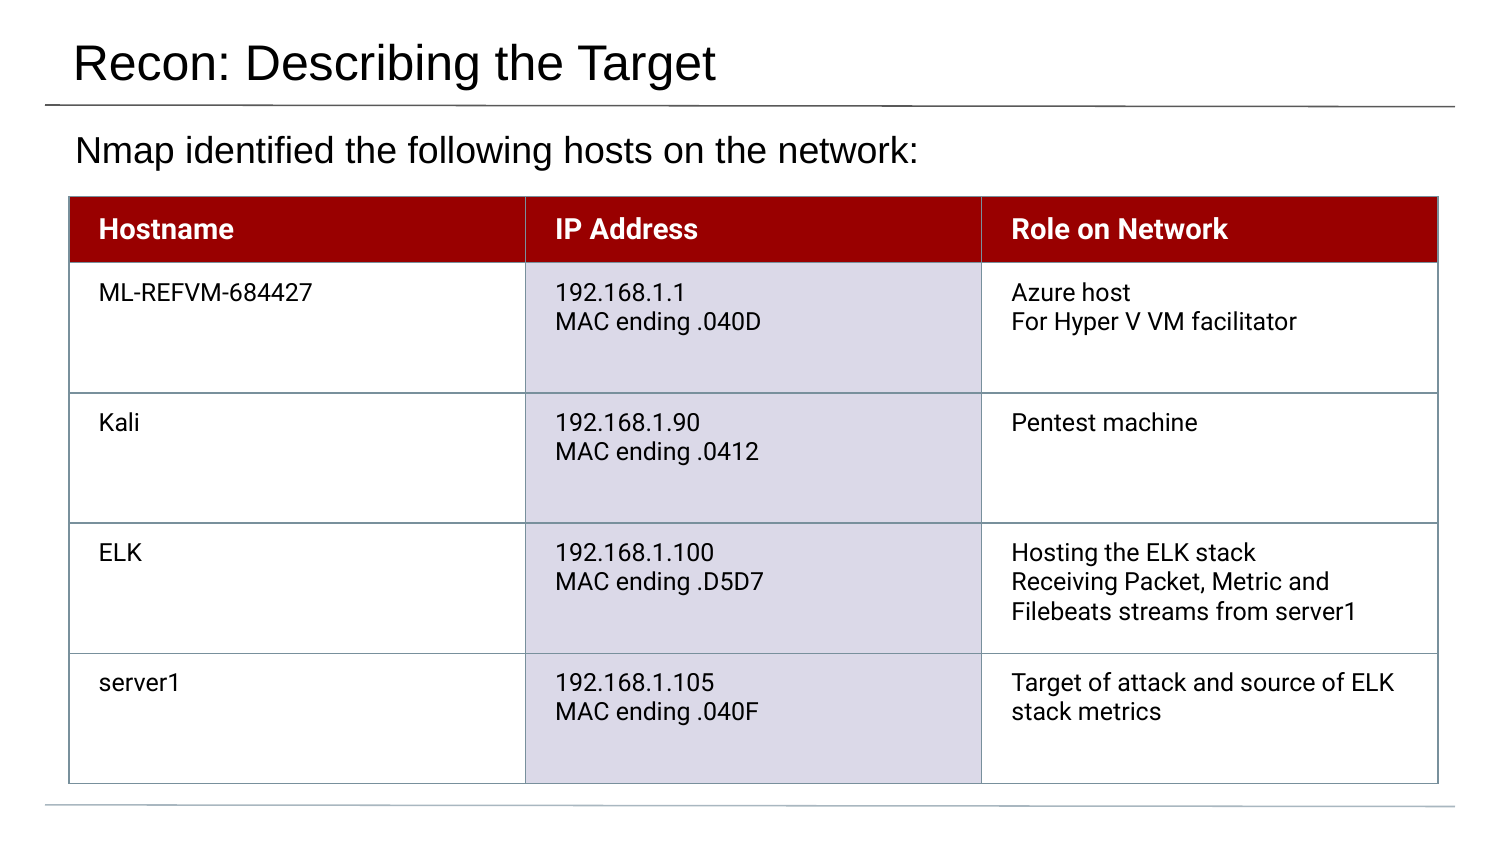

# Recon: Describing the Target
Nmap identified the following hosts on the network:
| Hostname | IP Address | Role on Network |
| --- | --- | --- |
| ML-REFVM-684427 | 192.168.1.1 MAC ending .040D | Azure host For Hyper V VM facilitator |
| Kali | 192.168.1.90 MAC ending .0412 | Pentest machine |
| ELK | 192.168.1.100 MAC ending .D5D7 | Hosting the ELK stack Receiving Packet, Metric and Filebeats streams from server1 |
| server1 | 192.168.1.105 MAC ending .040F | Target of attack and source of ELK stack metrics |